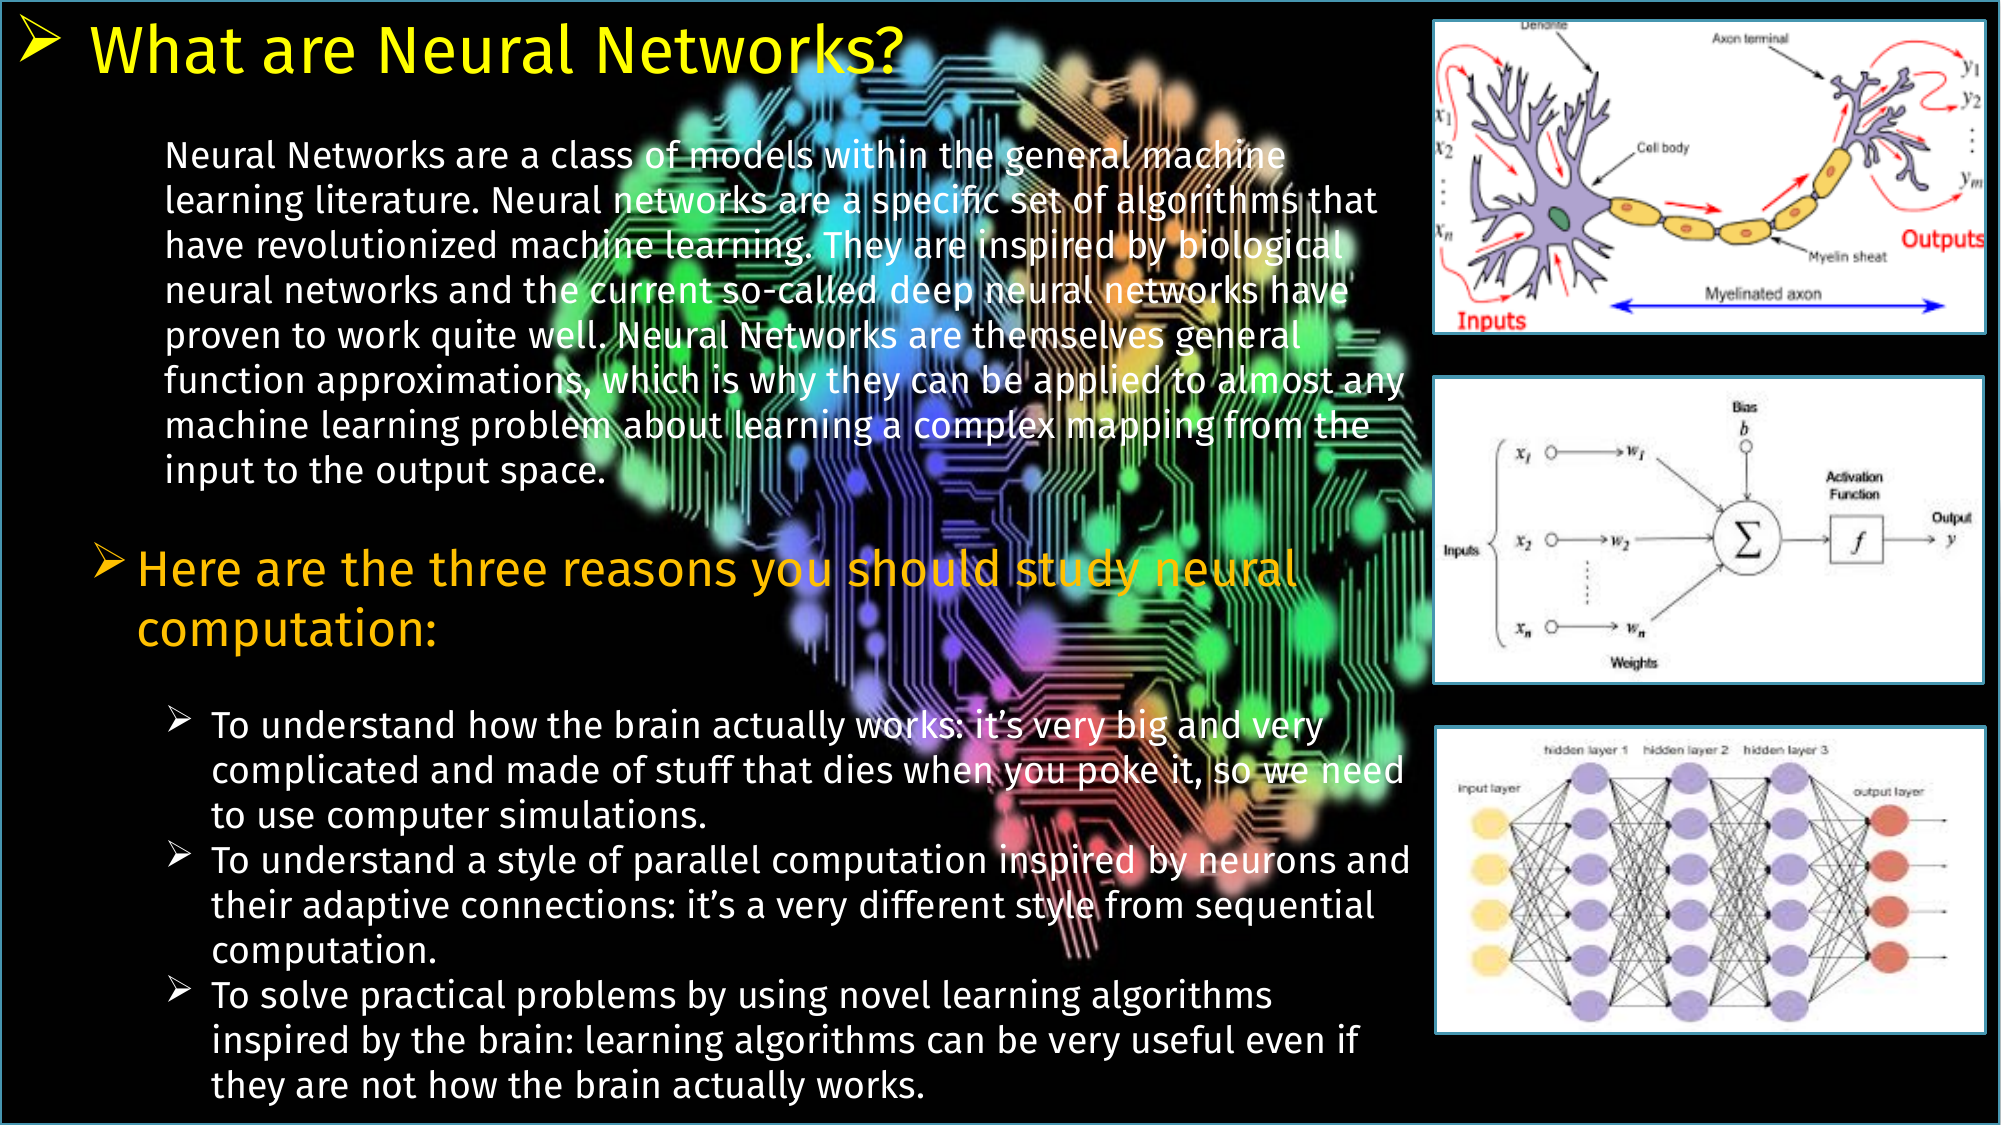

What are Neural Networks?

Neural Networks are a class of models within the general machine learning literature. Neural networks are a specific set of algorithms that have revolutionized machine learning. They are inspired by biological neural networks and the current so-called deep neural networks have proven to work quite well. Neural Networks are themselves general function approximations, which is why they can be applied to almost any machine learning problem about learning a complex mapping from the input to the output space.

Here are the three reasons you should study neural computation:

To understand how the brain actually works: it’s very big and very complicated and made of stuff that dies when you poke it, so we need to use computer simulations.
To understand a style of parallel computation inspired by neurons and their adaptive connections: it’s a very different style from sequential computation.
To solve practical problems by using novel learning algorithms inspired by the brain: learning algorithms can be very useful even if they are not how the brain actually works.